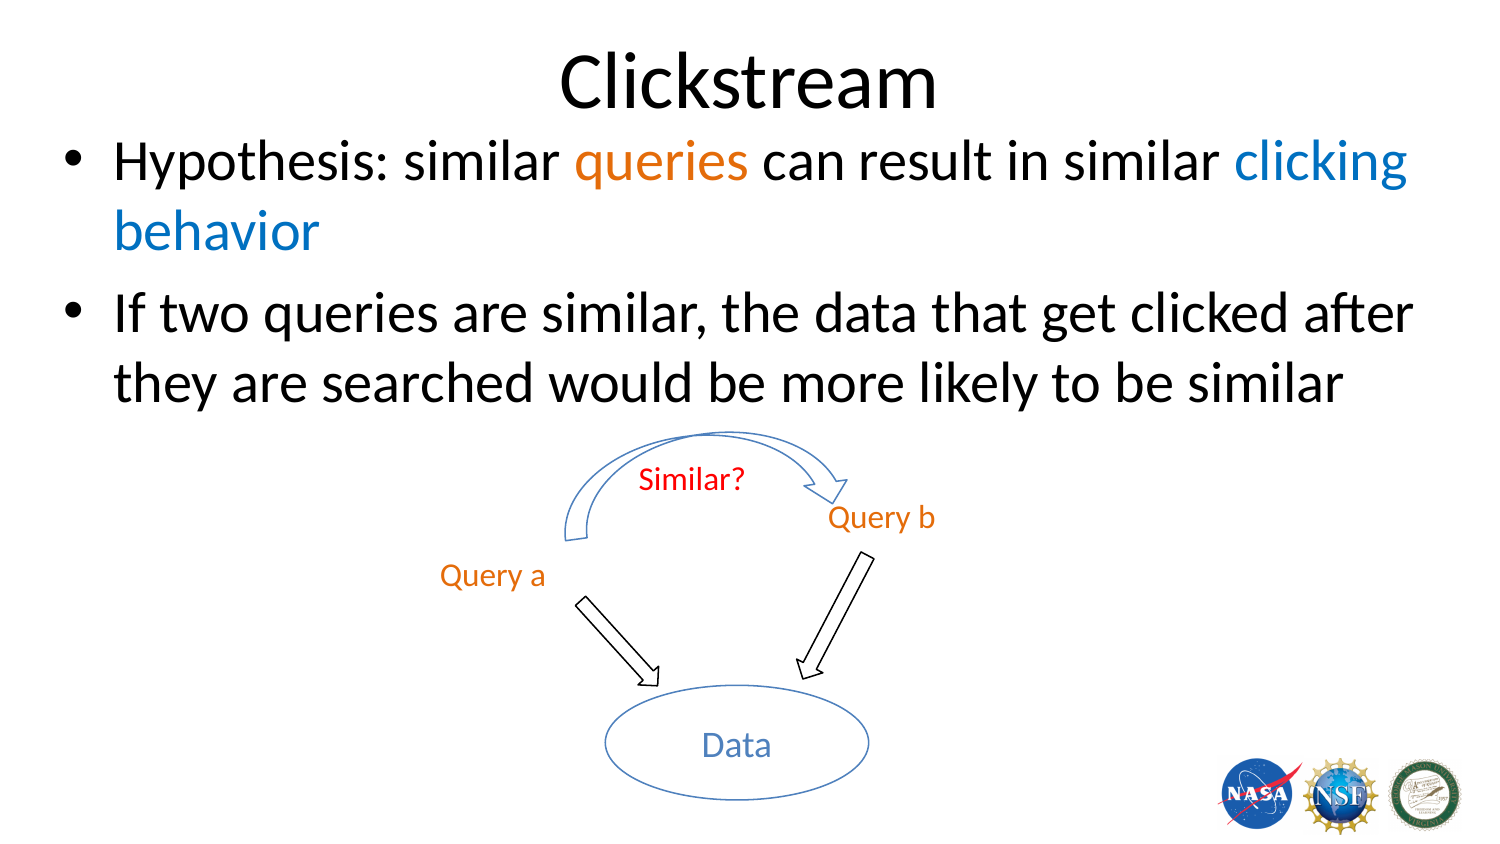

# Clickstream
Hypothesis: similar queries can result in similar clicking behavior
If two queries are similar, the data that get clicked after they are searched would be more likely to be similar

Query b
Query a

Data
Similar?